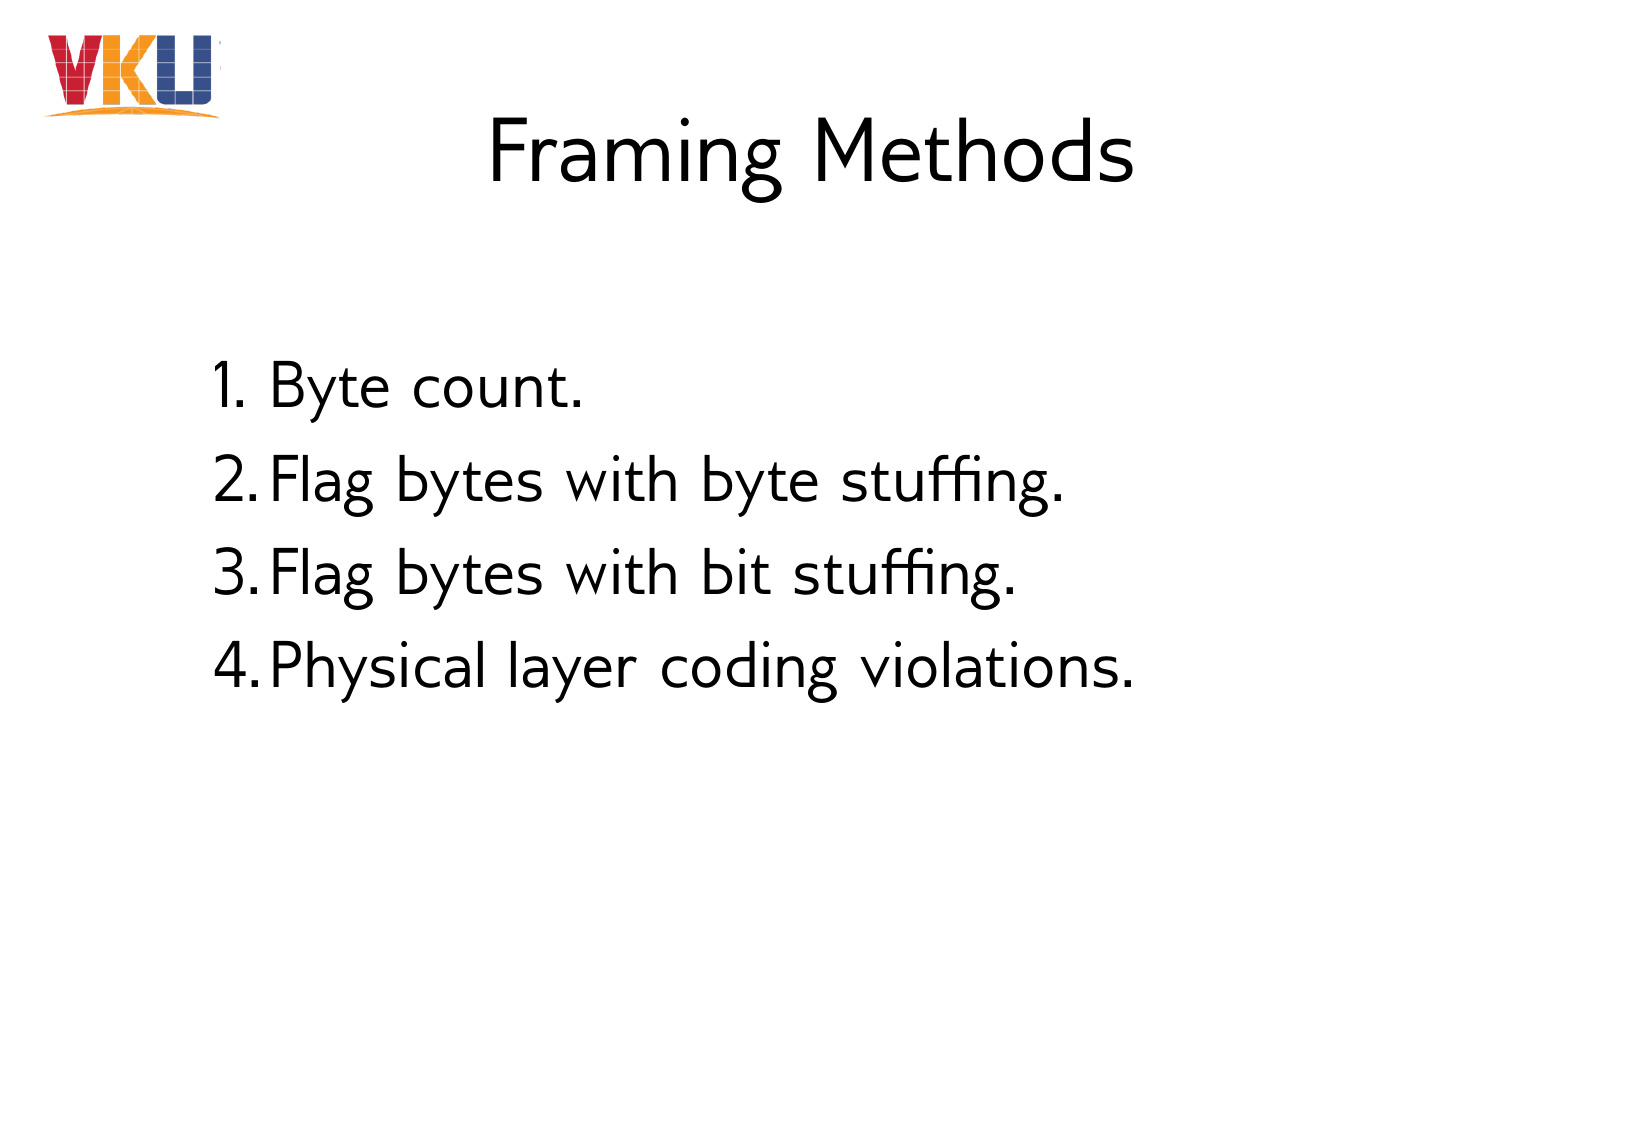

# Framing Methods
Byte count.
Flag bytes with byte stuffing.
Flag bytes with bit stuffing.
Physical layer coding violations.